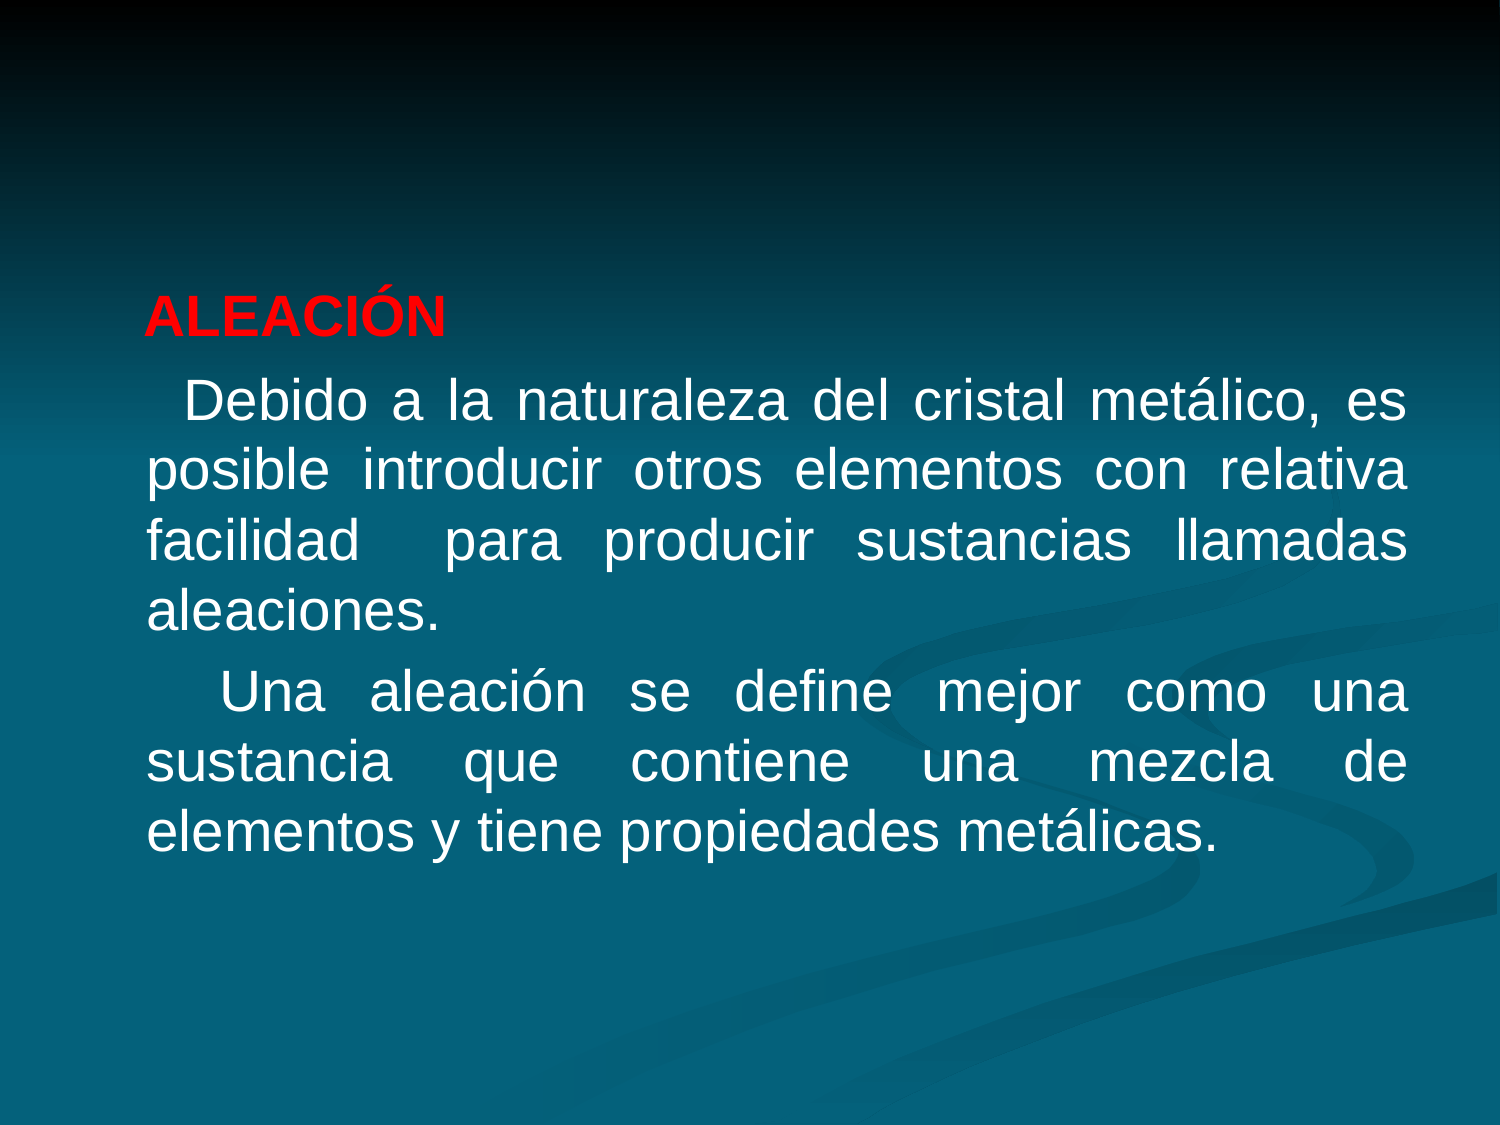

ALEACIÓN
    Debido a la naturaleza del cristal metálico, es posible introducir otros elementos con relativa facilidad  para producir sustancias llamadas aleaciones.
   Una aleación se define mejor como una sustancia que contiene una mezcla de elementos y tiene propiedades metálicas.